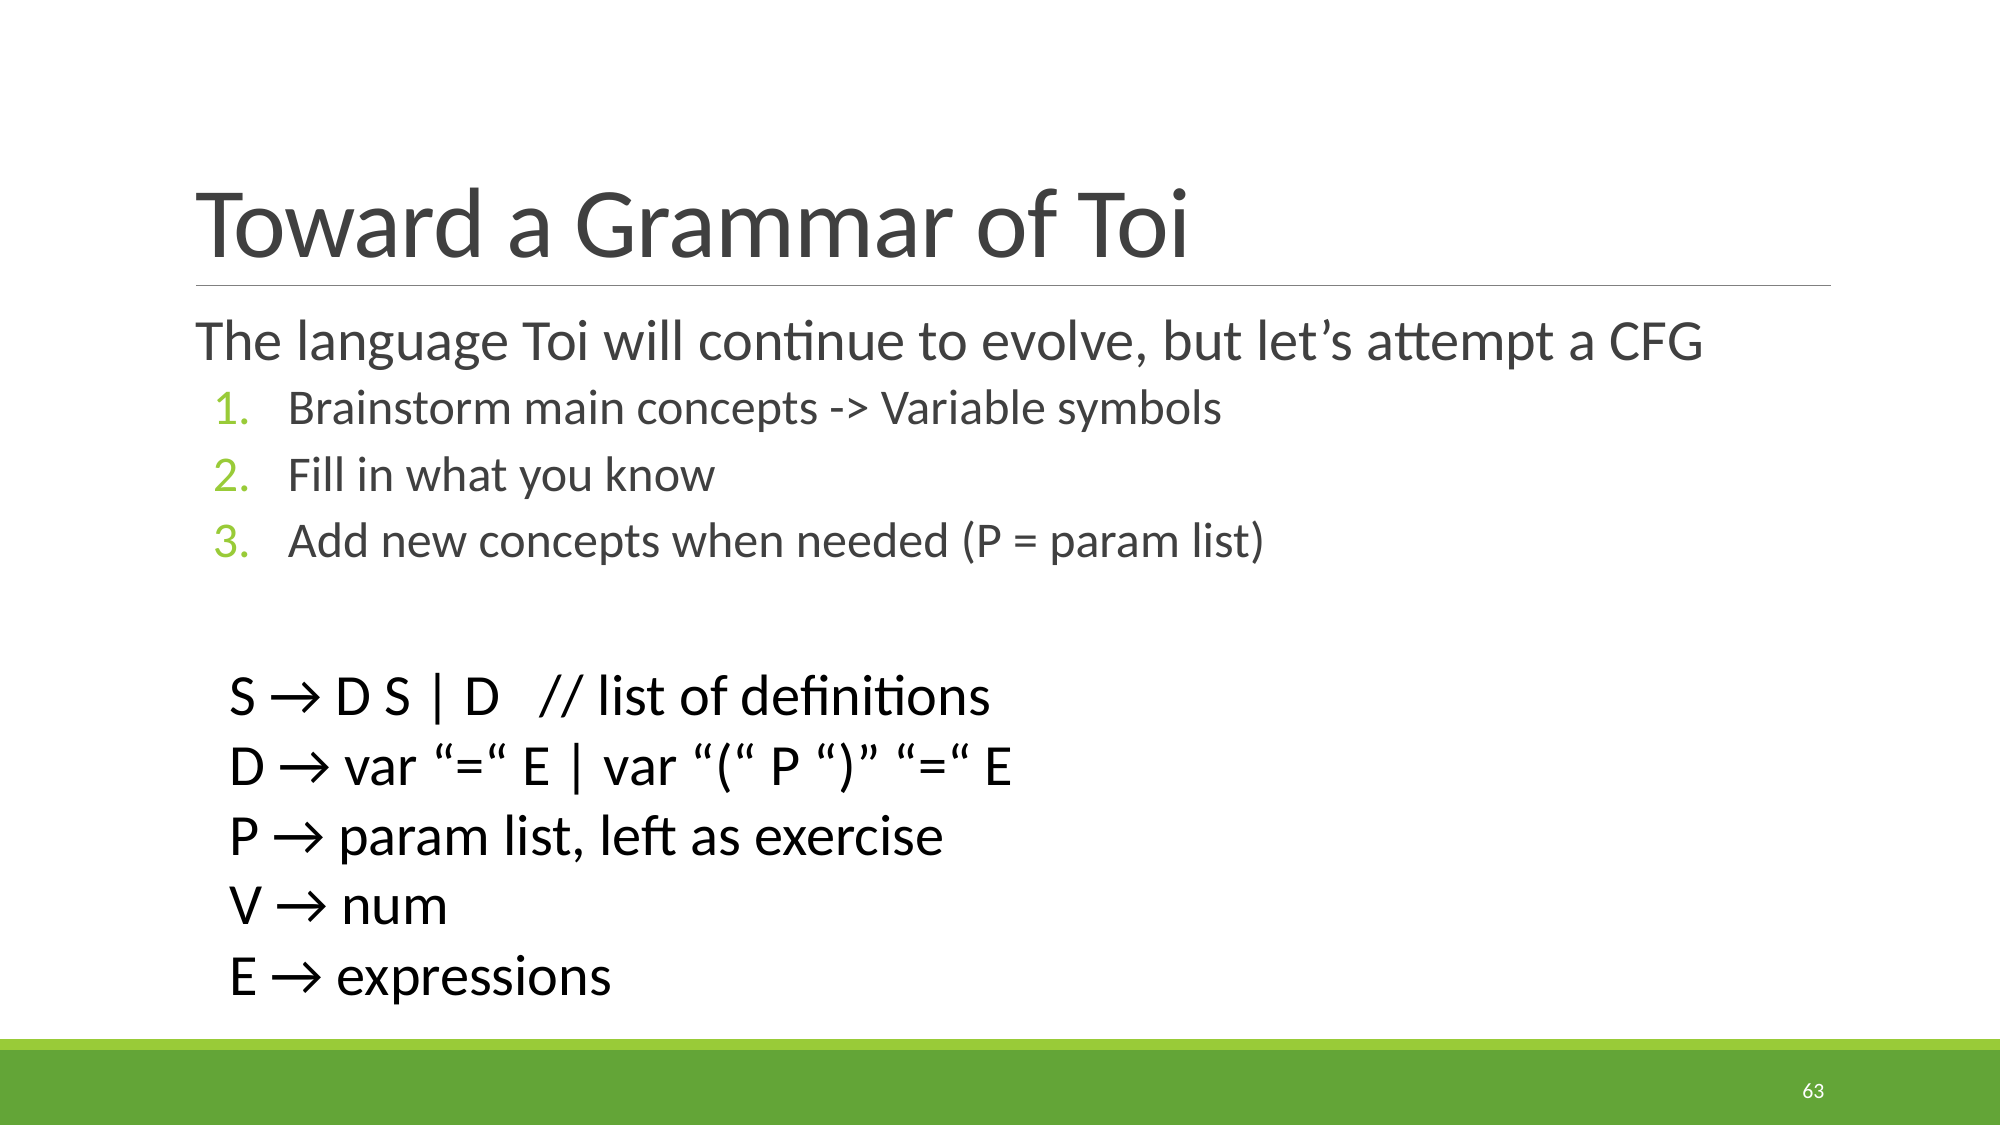

# Toward a Grammar of Toi
The language Toi will continue to evolve, but let’s attempt a CFG
Brainstorm main concepts -> Variable symbols
Fill in what you know
Add new concepts when needed (P = param list)

S → D S | D   // list of definitions
D → var “=“ E | var “(“ P “)” “=“ E
P → param list, left as exercise
V → num
E → expressions
63